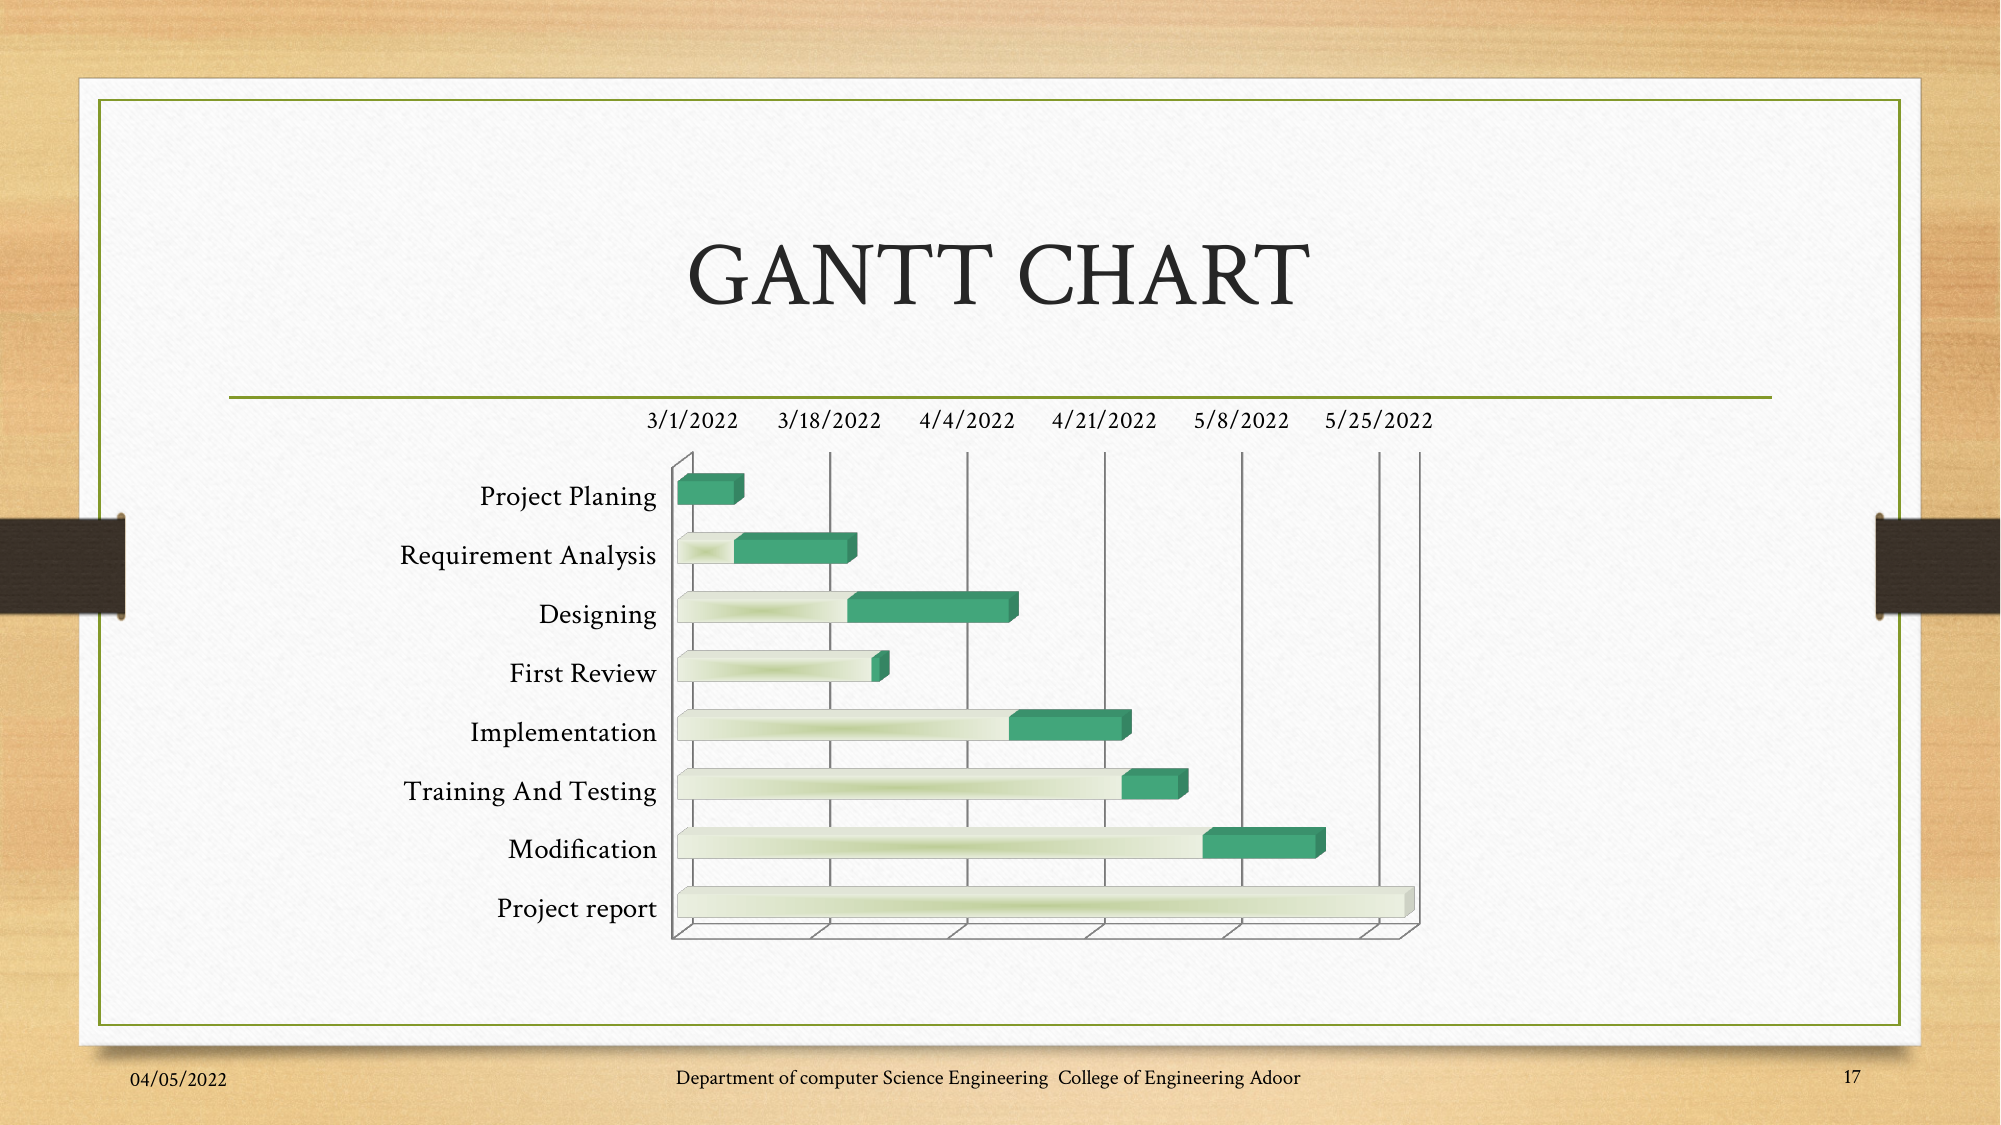

# GANTT CHART

[unsupported chart]

Department of computer Science Engineering  College of Engineering Adoor
17
04/05/2022